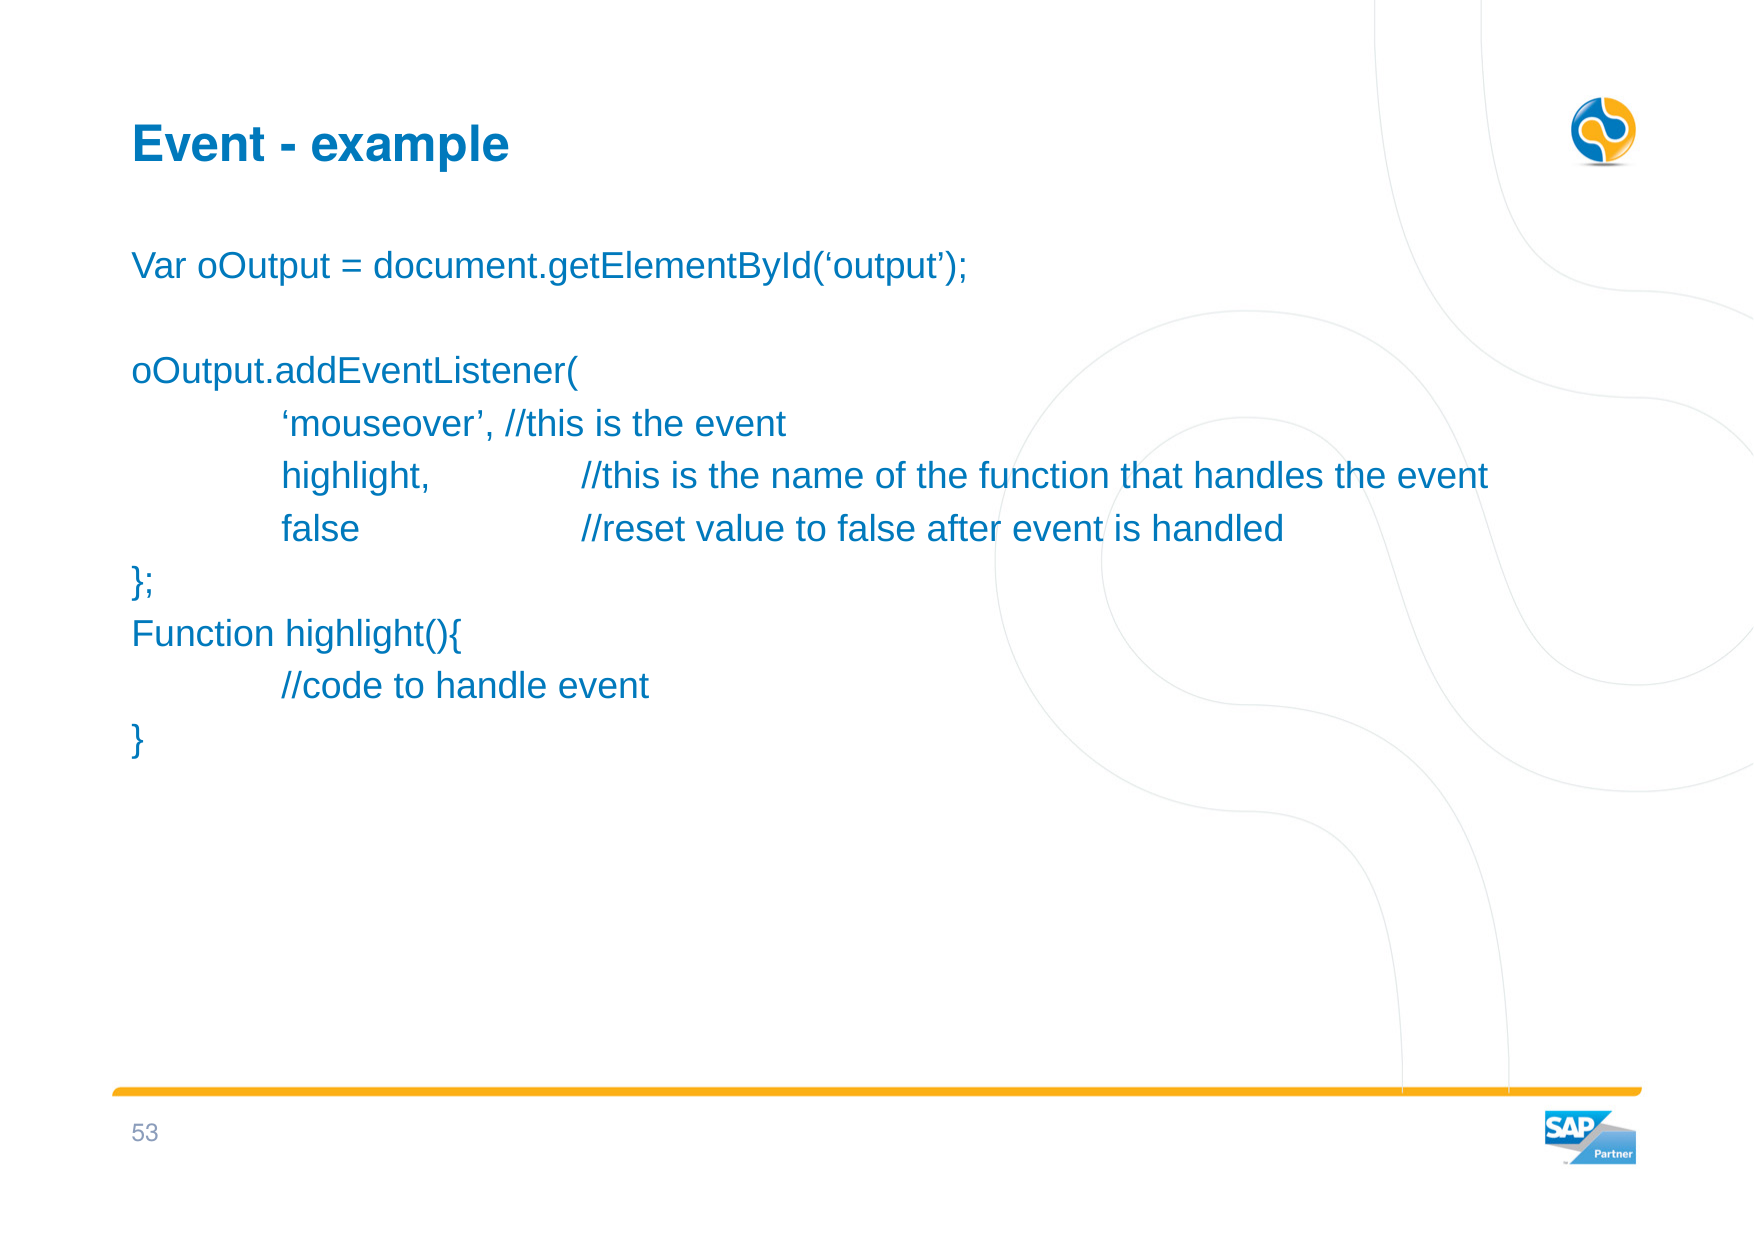

# Event - example
Var oOutput = document.getElementById(‘output’);

oOutput.addEventListener(
	‘mouseover’, //this is the event
	highlight, 	//this is the name of the function that handles the event
	false		//reset value to false after event is handled
};
Function highlight(){
	//code to handle event
}
53